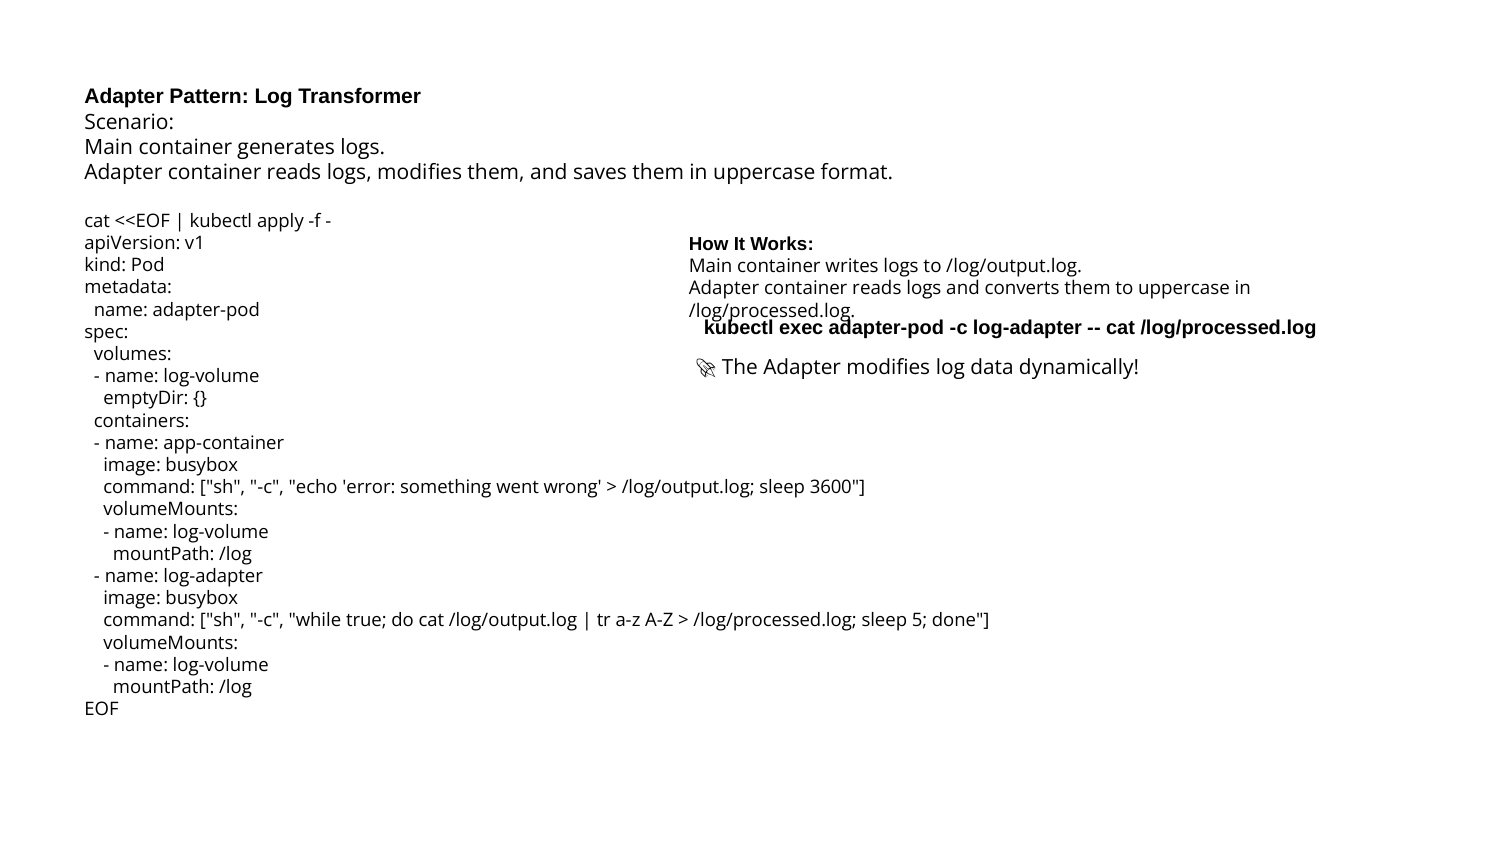

Adapter Pattern: Log Transformer
Scenario:
Main container generates logs.
Adapter container reads logs, modifies them, and saves them in uppercase format.
cat <<EOF | kubectl apply -f -
apiVersion: v1
kind: Pod
metadata:
  name: adapter-pod
spec:
  volumes:
  - name: log-volume
    emptyDir: {}
  containers:
  - name: app-container
    image: busybox
    command: ["sh", "-c", "echo 'error: something went wrong' > /log/output.log; sleep 3600"]
    volumeMounts:
    - name: log-volume
      mountPath: /log
  - name: log-adapter
    image: busybox
    command: ["sh", "-c", "while true; do cat /log/output.log | tr a-z A-Z > /log/processed.log; sleep 5; done"]
    volumeMounts:
    - name: log-volume
      mountPath: /log
EOF
How It Works:
Main container writes logs to /log/output.log.
Adapter container reads logs and converts them to uppercase in /log/processed.log.
kubectl exec adapter-pod -c log-adapter -- cat /log/processed.log
🚀 The Adapter modifies log data dynamically!